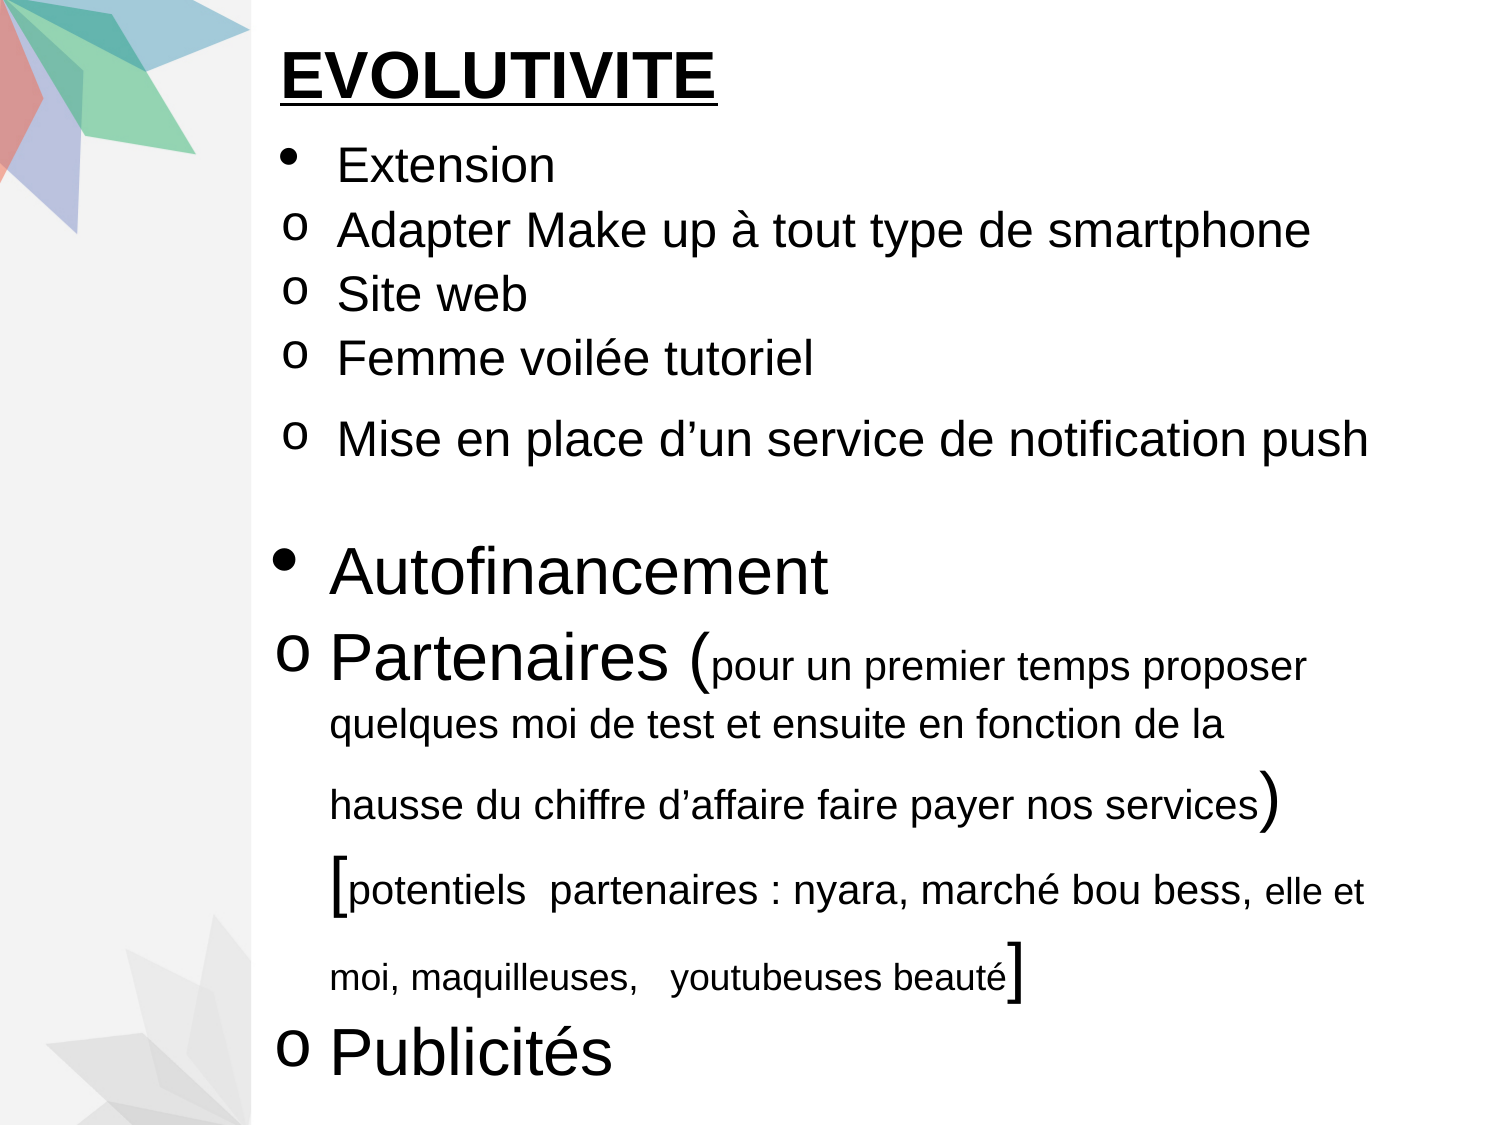

EVOLUTIVITE
Extension
Adapter Make up à tout type de smartphone
Site web
Femme voilée tutoriel
Mise en place d’un service de notification push
Autofinancement
Partenaires (pour un premier temps proposer quelques moi de test et ensuite en fonction de la hausse du chiffre d’affaire faire payer nos services) [potentiels  partenaires : nyara, marché bou bess, elle et moi, maquilleuses,   youtubeuses beauté]
Publicités